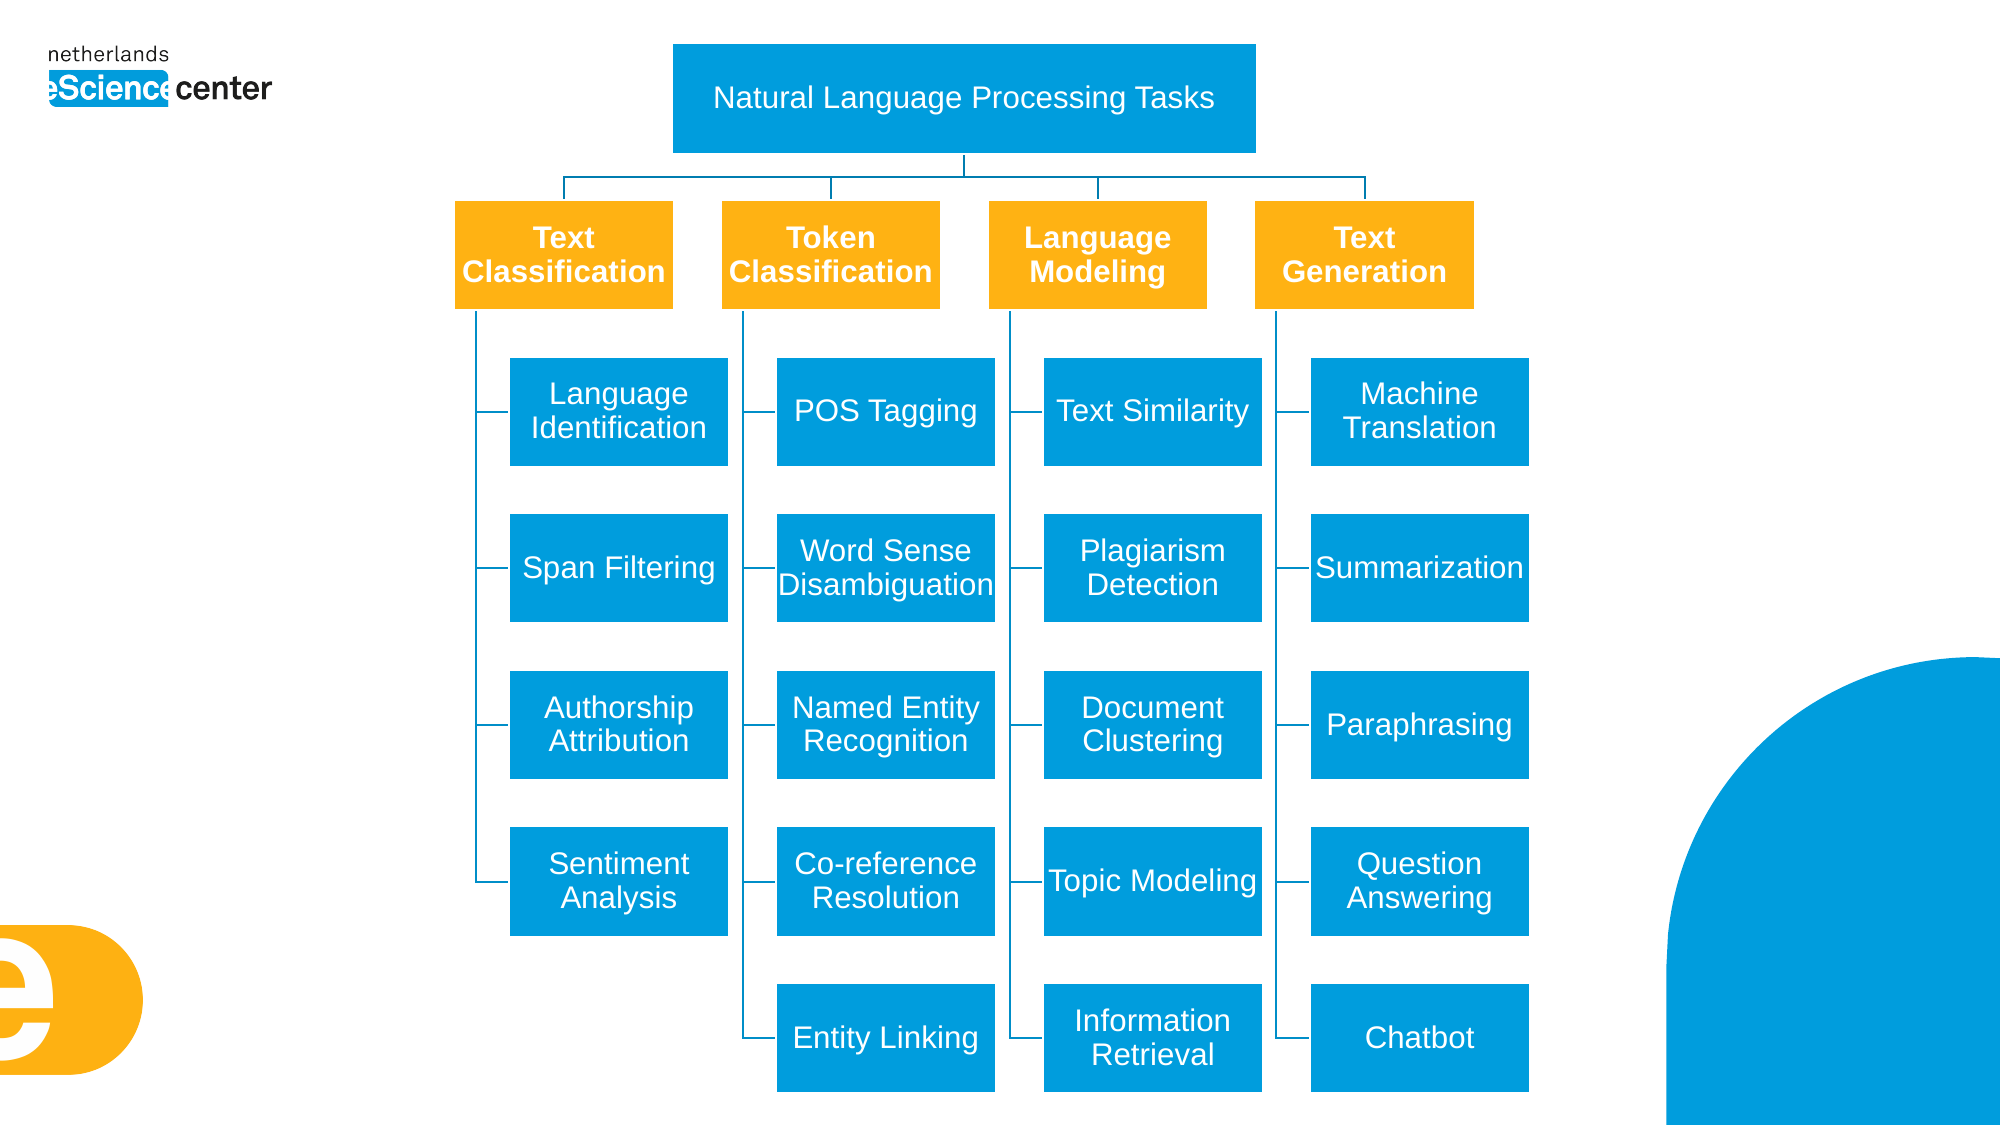

Natural Language Processing Tasks
Text Classification
Language Identification
Span Filtering
Authorship Attribution
Sentiment Analysis
Token Classification
POS Tagging
Word Sense Disambiguation
Named Entity Recognition
Co-reference Resolution
Entity Linking
Language Modeling
Text Similarity
Plagiarism Detection
Document Clustering
Topic Modeling
Information Retrieval
Text Generation
Machine Translation
Summarization
Paraphrasing
Question Answering
Chatbot